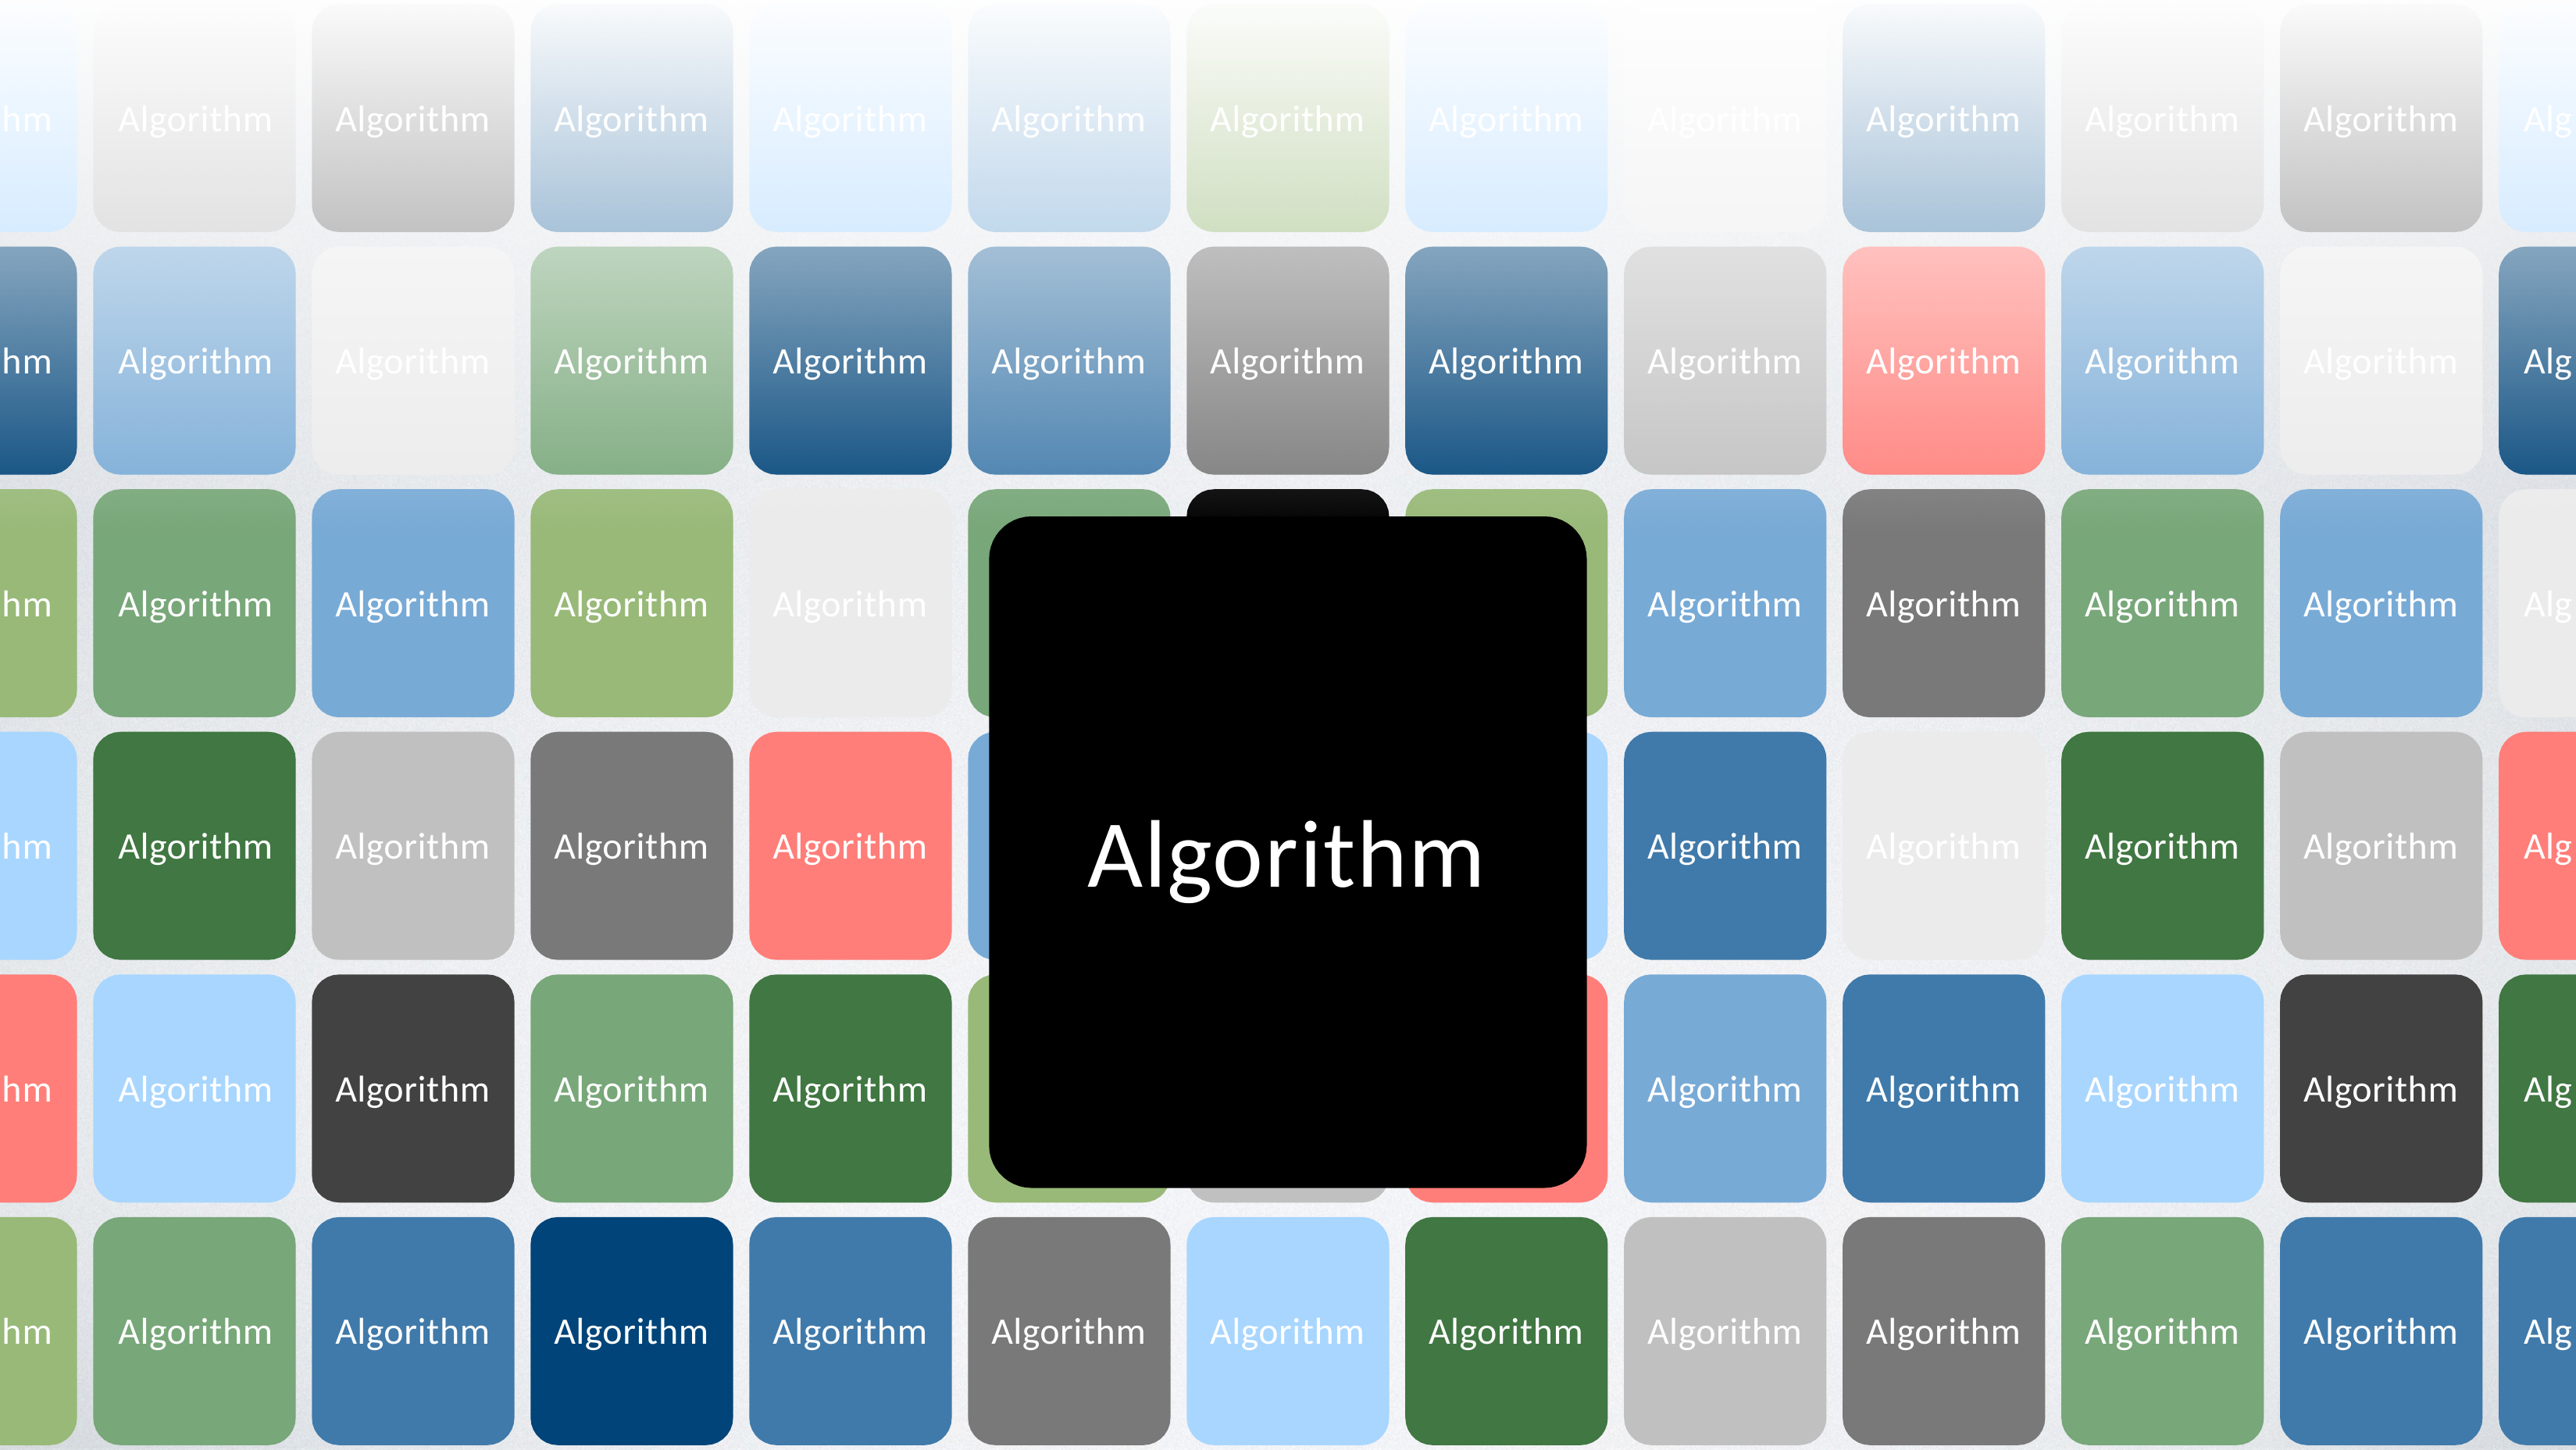

# hm	Algorithm
Algorithm
Algorithm
Algorithm
Algorithm
Algorithm
Algorithm
Algorithm
Algorithm
Algorithm
Algorithm	Alg

hm	Algorithm
Algorithm
Algorithm
Algorithm
Algorithm
Algorithm
Algorithm
Algorithm
Algorithm
Algorithm
Algorithm	Alg

hm	Algorithm
Algorithm
Algorithm
Algorithm
Algorithm
Algorithm
Algorithm
Algorithm
Algorithm
Algorithm
Algorithm	Alg

Algorithm

hm	Algorithm
Algorithm
Algorithm
Algorithm
Algorithm
Algorithm
Algorithm
Algorithm	Alg

hm	Algorithm
Algorithm
Algorithm
Algorithm
Algorithm
Algorithm
Algorithm
Algorithm
Algorithm
Algorithm
Algorithm	Alg

hm	Algorithm
Algorithm
Algorithm
Algorithm
Algorithm
Algorithm
Algorithm
Algorithm
Algorithm
Algorithm
Algorithm	Alg